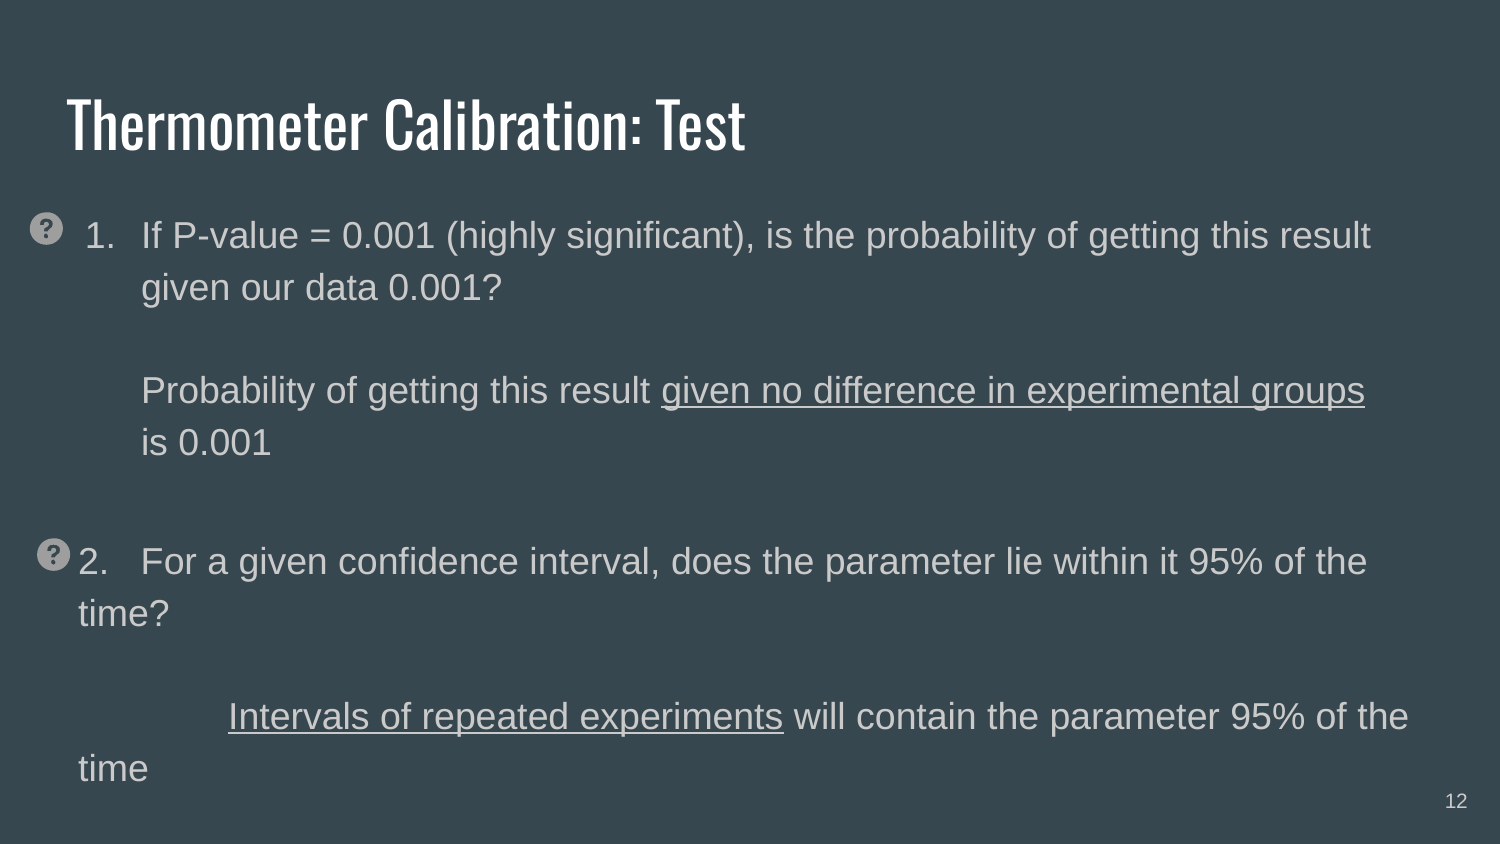

# Thermometer Calibration: Test

If P-value = 0.001 (highly significant), is the probability of getting this result given our data 0.001?
Probability of getting this result given no difference in experimental groups
is 0.001

2.   For a given confidence interval, does the parameter lie within it 95% of the time?
	Intervals of repeated experiments will contain the parameter 95% of the  time

12